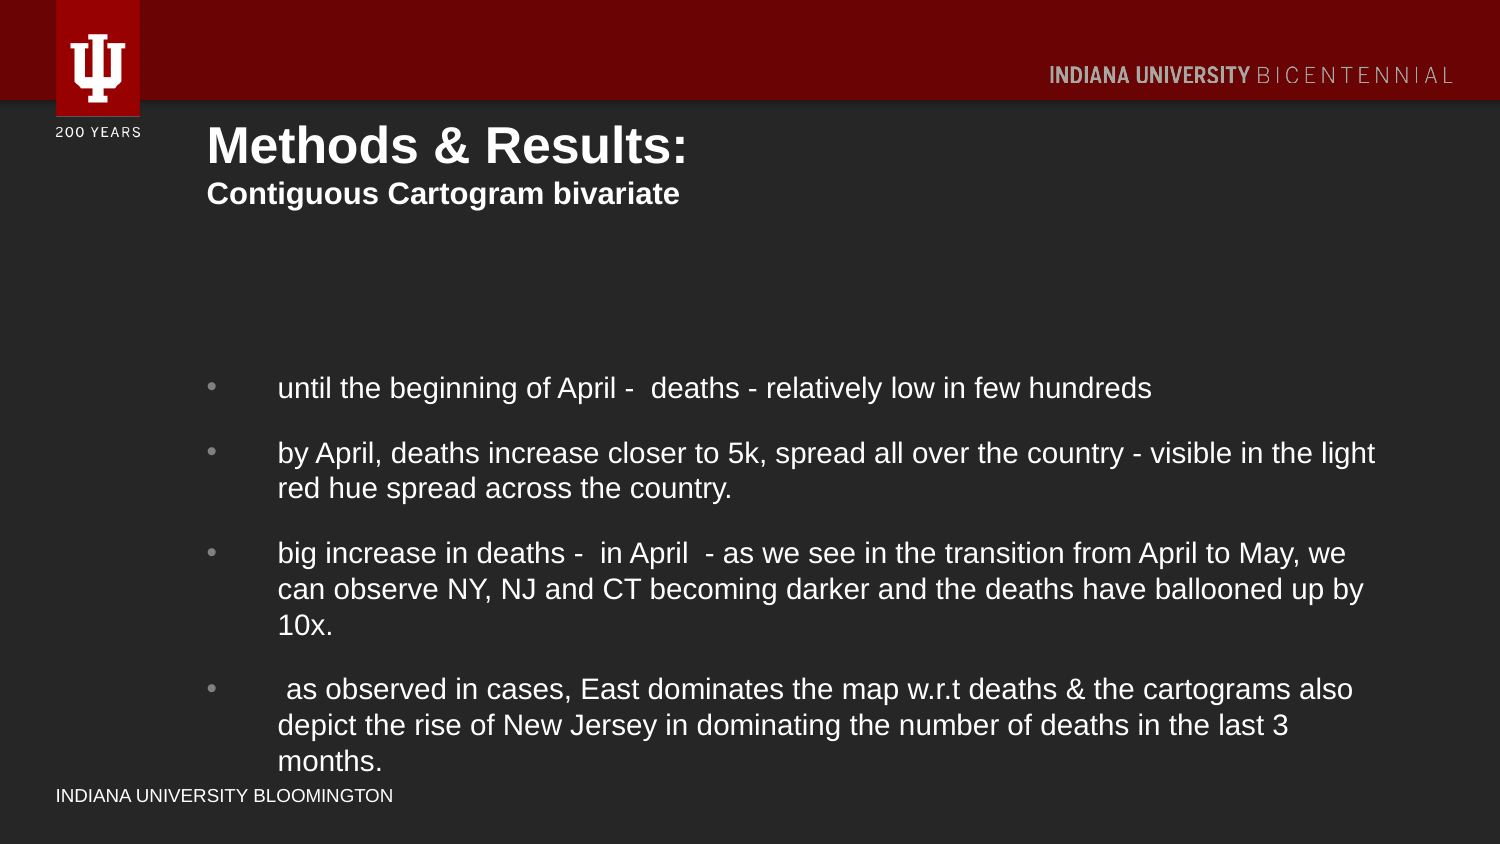

# Methods & Results: Contiguous Cartogram bivariate
until the beginning of April -  deaths - relatively low in few hundreds
by April, deaths increase closer to 5k, spread all over the country - visible in the light red hue spread across the country.
big increase in deaths -  in April  - as we see in the transition from April to May, we can observe NY, NJ and CT becoming darker and the deaths have ballooned up by 10x.
 as observed in cases, East dominates the map w.r.t deaths & the cartograms also depict the rise of New Jersey in dominating the number of deaths in the last 3 months.